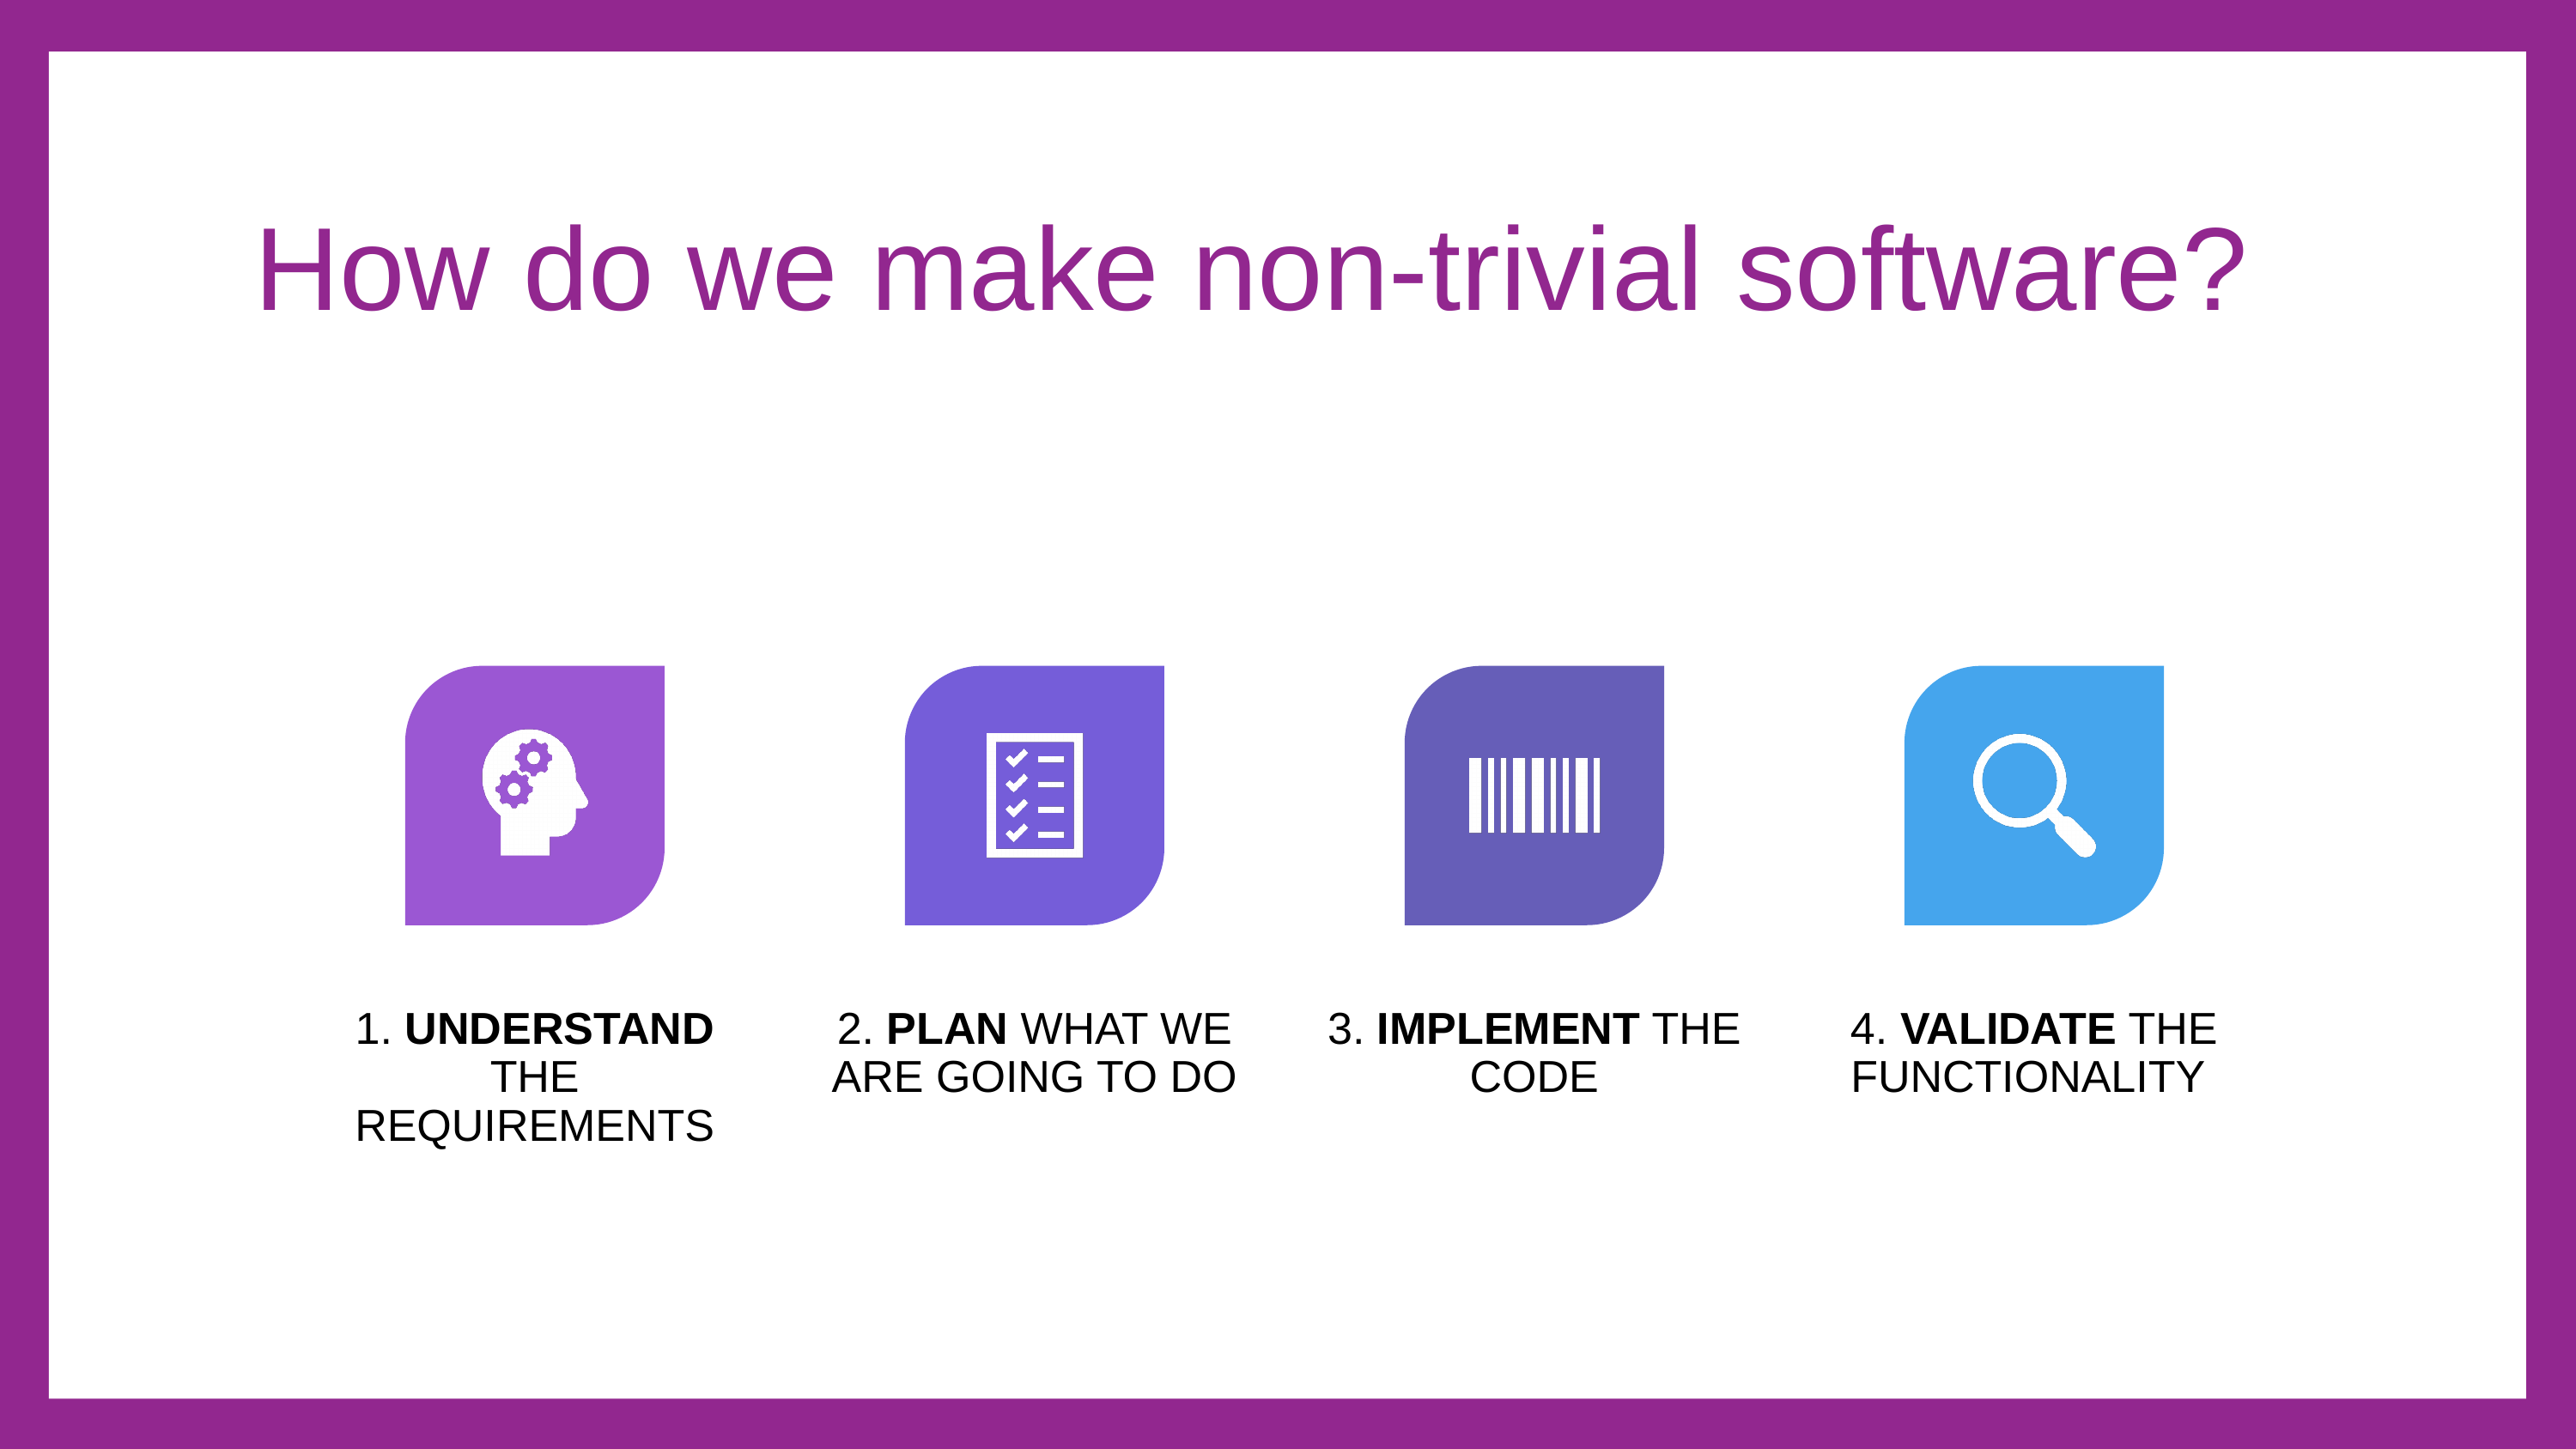

# How do we make non-trivial software?
1. Understand the requirements
2. Plan what we are going to do
3. Implement the code
4. Validate the functionality